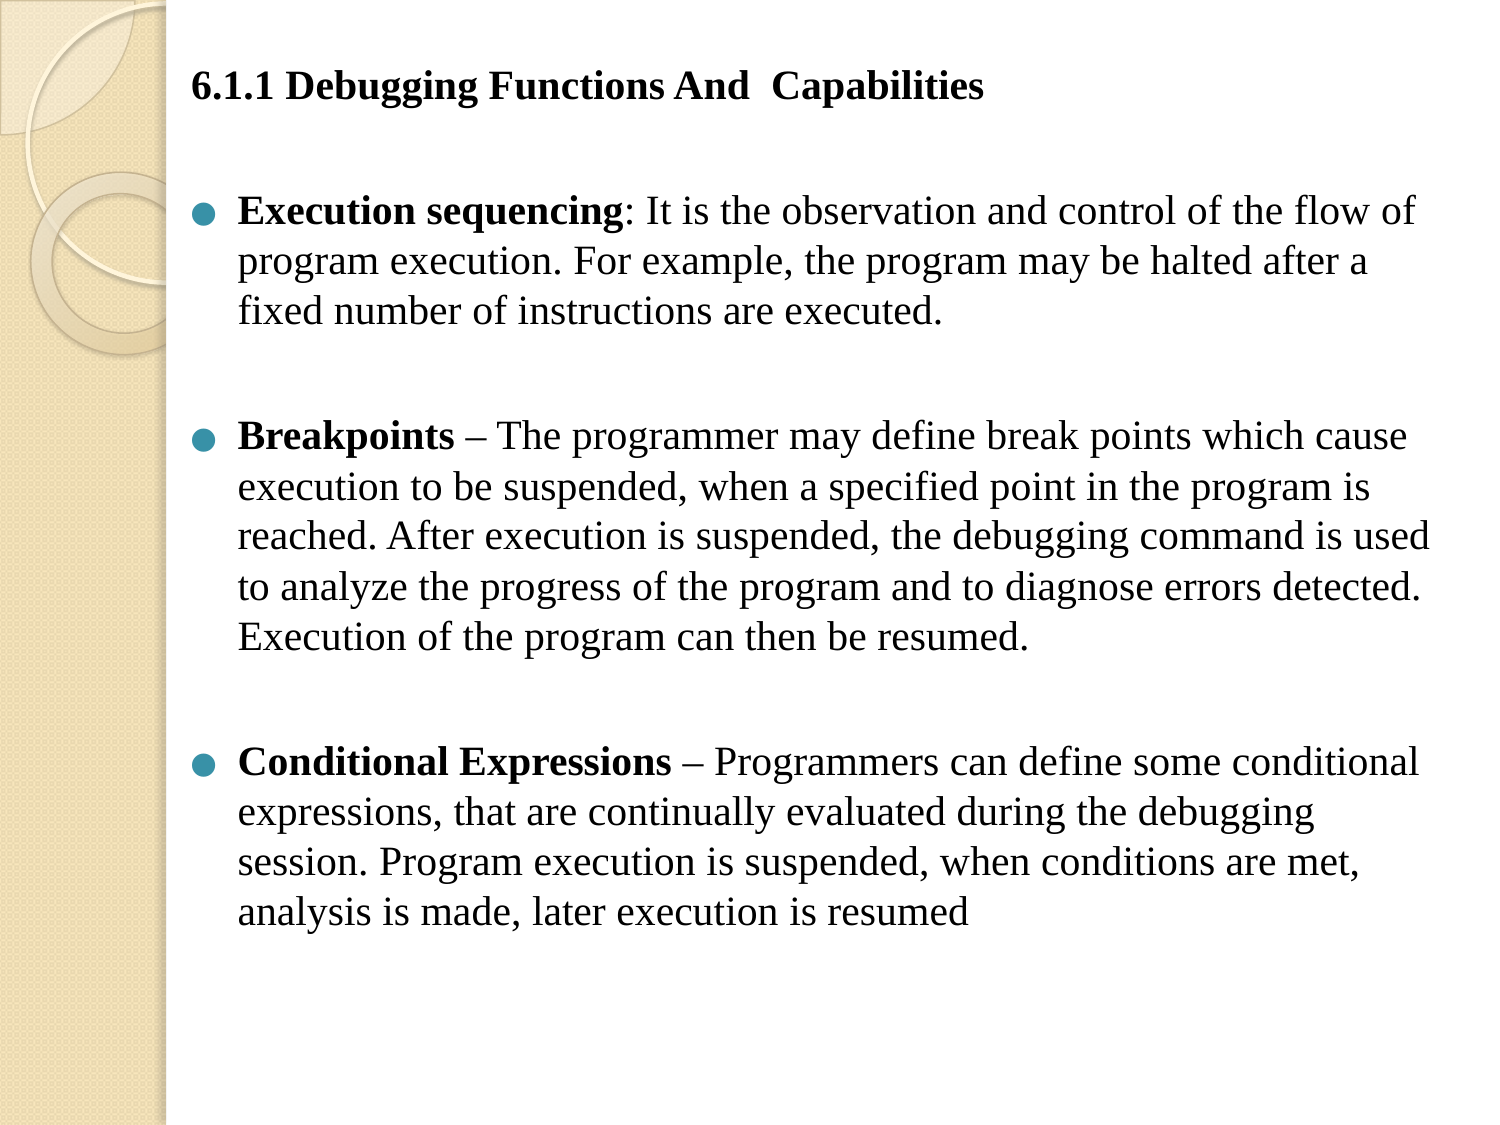

6.1.1 Debugging Functions And  Capabilities

Execution sequencing: It is the observation and control of the flow of program execution. For example, the program may be halted after a fixed number of instructions are executed.

Breakpoints – The programmer may define break points which cause execution to be suspended, when a specified point in the program is reached. After execution is suspended, the debugging command is used to analyze the progress of the program and to diagnose errors detected. Execution of the program can then be resumed.

Conditional Expressions – Programmers can define some conditional expressions, that are continually evaluated during the debugging session. Program execution is suspended, when conditions are met, analysis is made, later execution is resumed